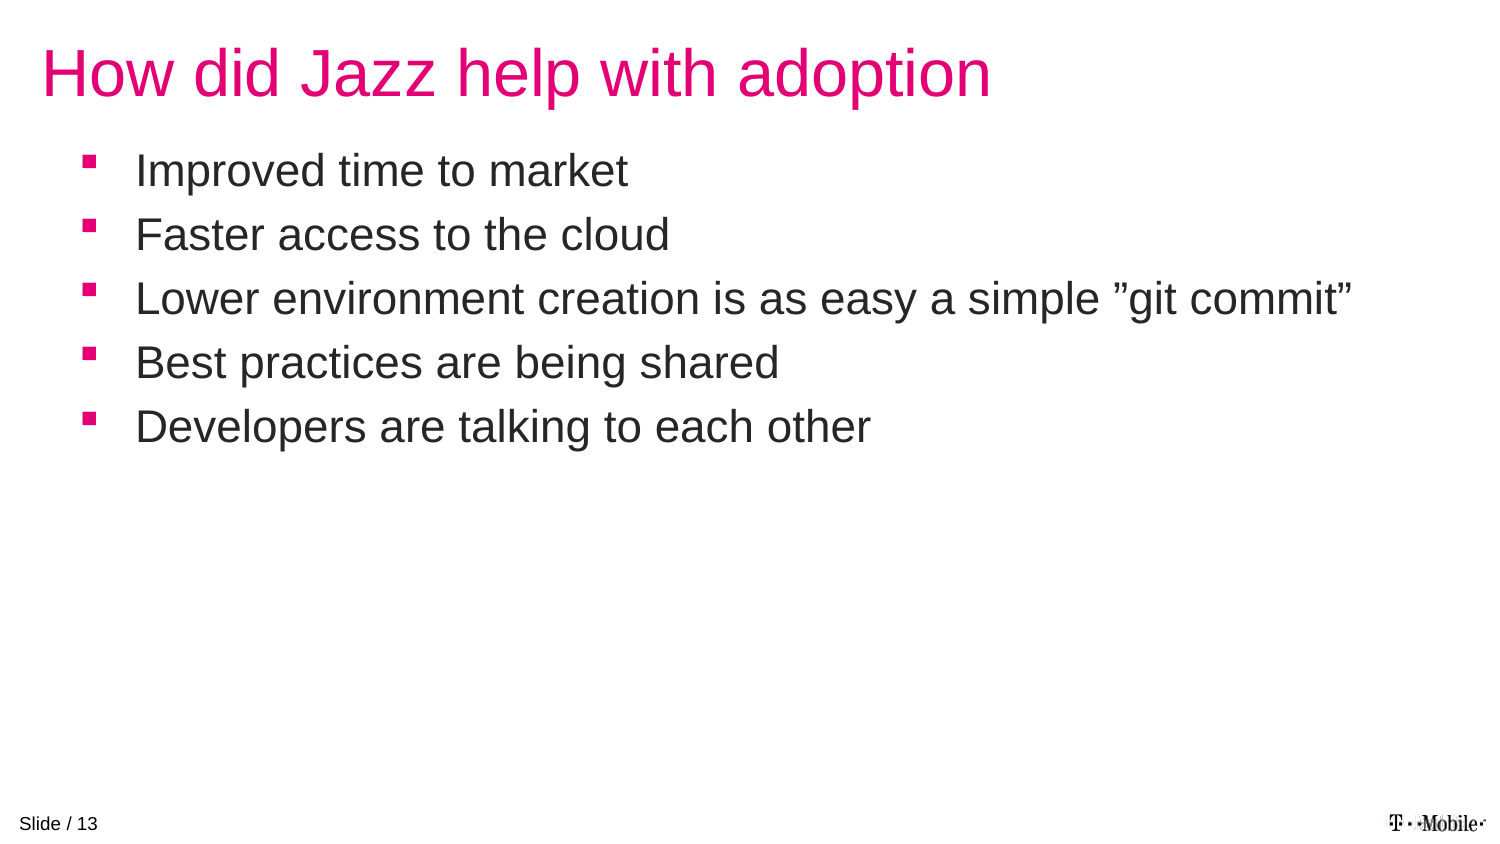

# How did Jazz help with adoption
Improved time to market
Faster access to the cloud
Lower environment creation is as easy a simple ”git commit”
Best practices are being shared
Developers are talking to each other